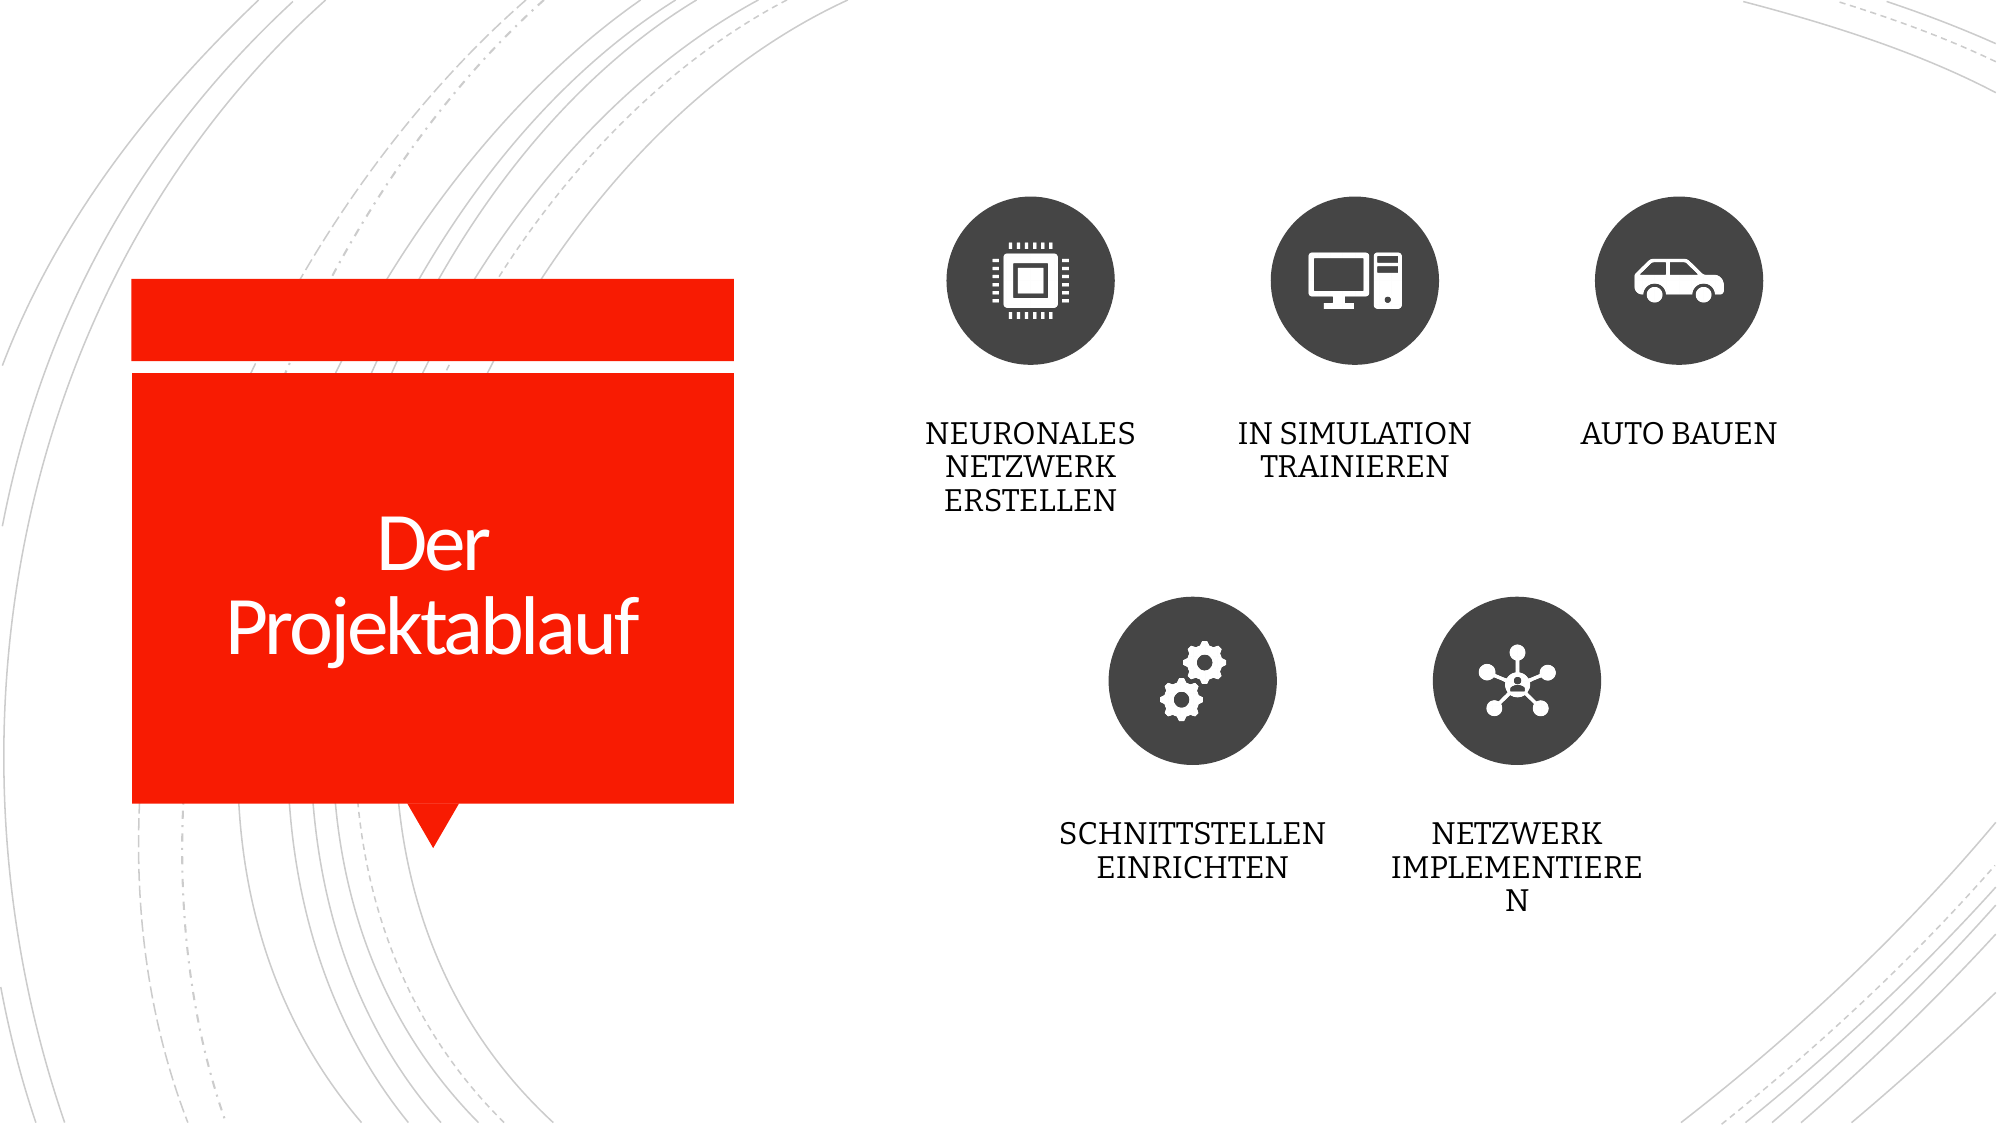

Neuronales Netzwerk erstellen
In Simulation trainieren
Auto bauen
Schnittstellen einrichten
Netzwerk implementieren
# Der Projektablauf